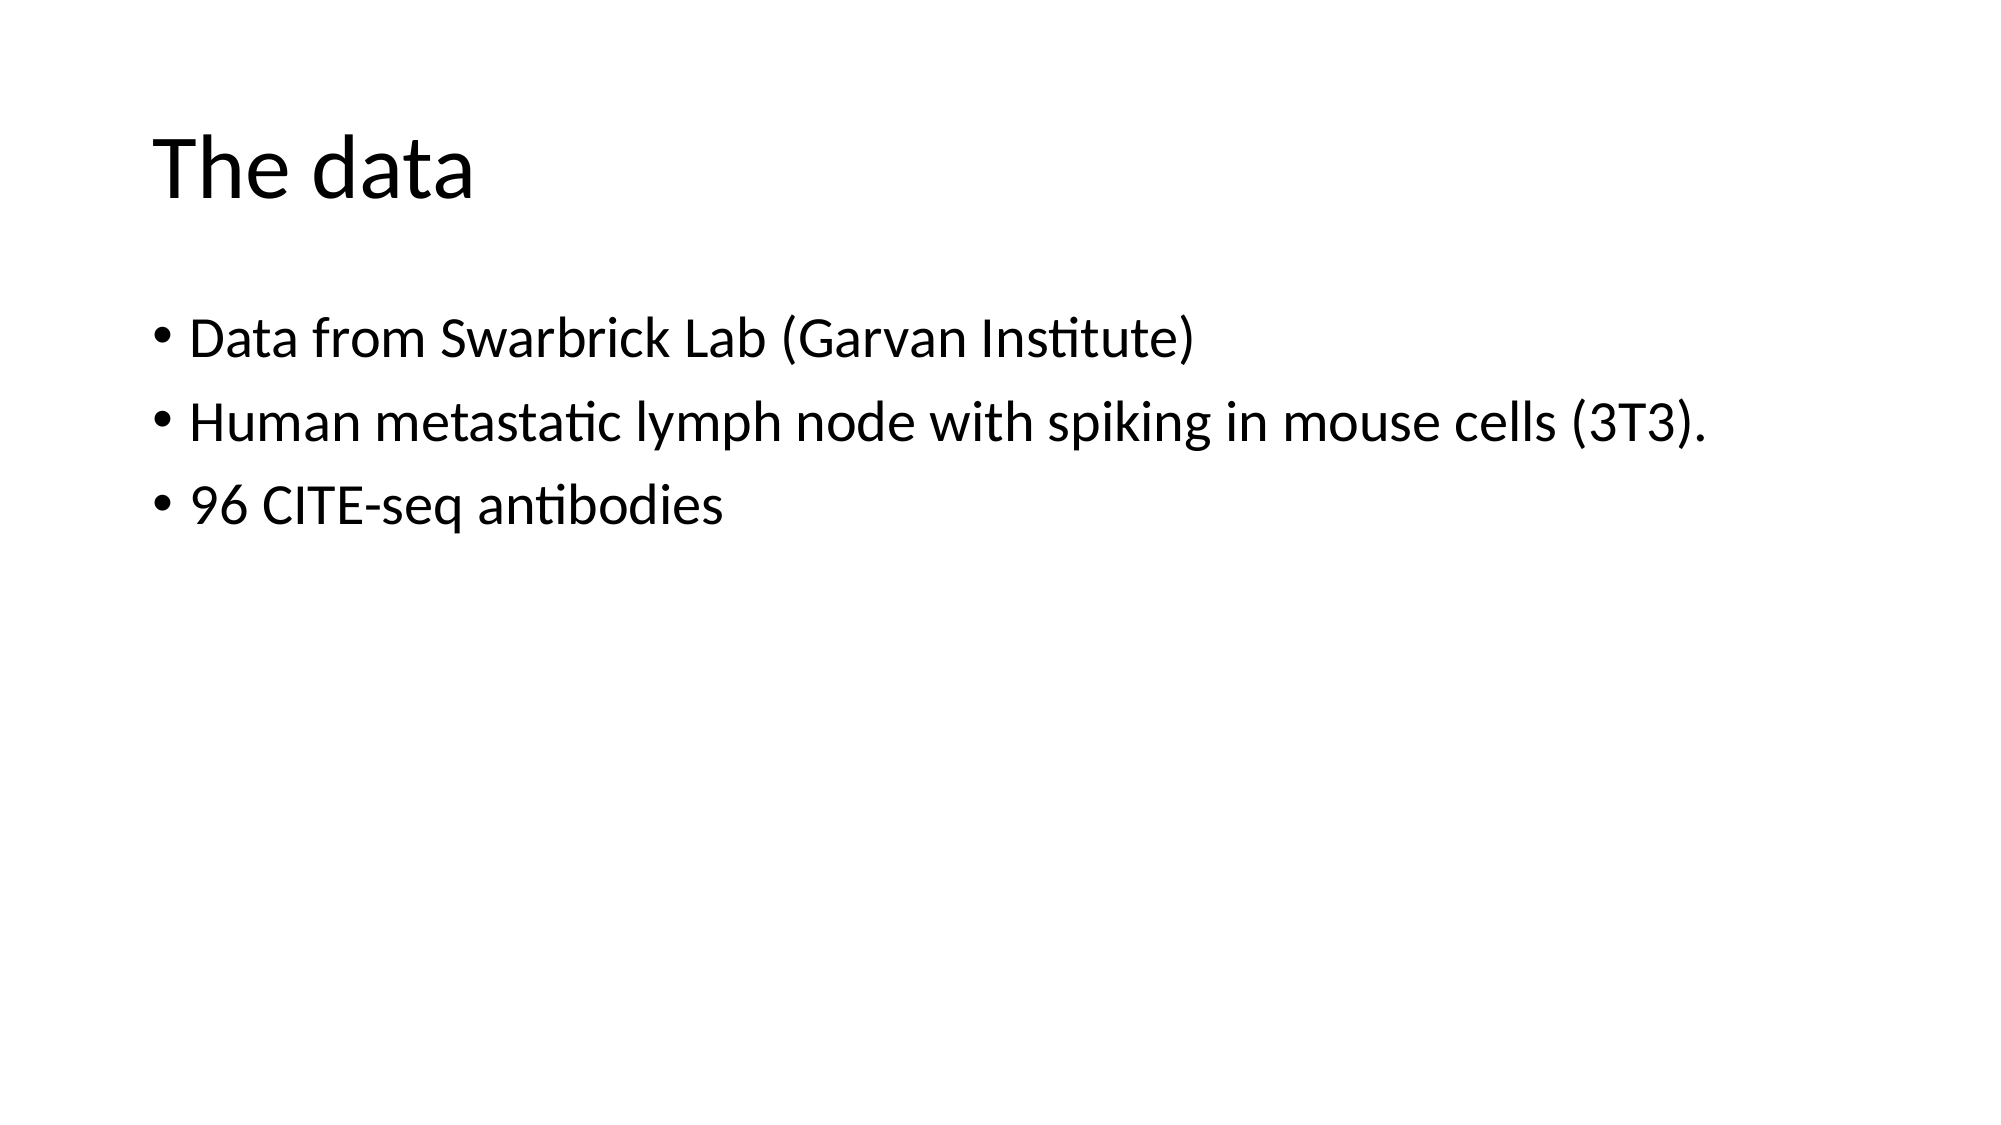

# The data
Data from Swarbrick Lab (Garvan Institute)
Human metastatic lymph node with spiking in mouse cells (3T3).
96 CITE-seq antibodies